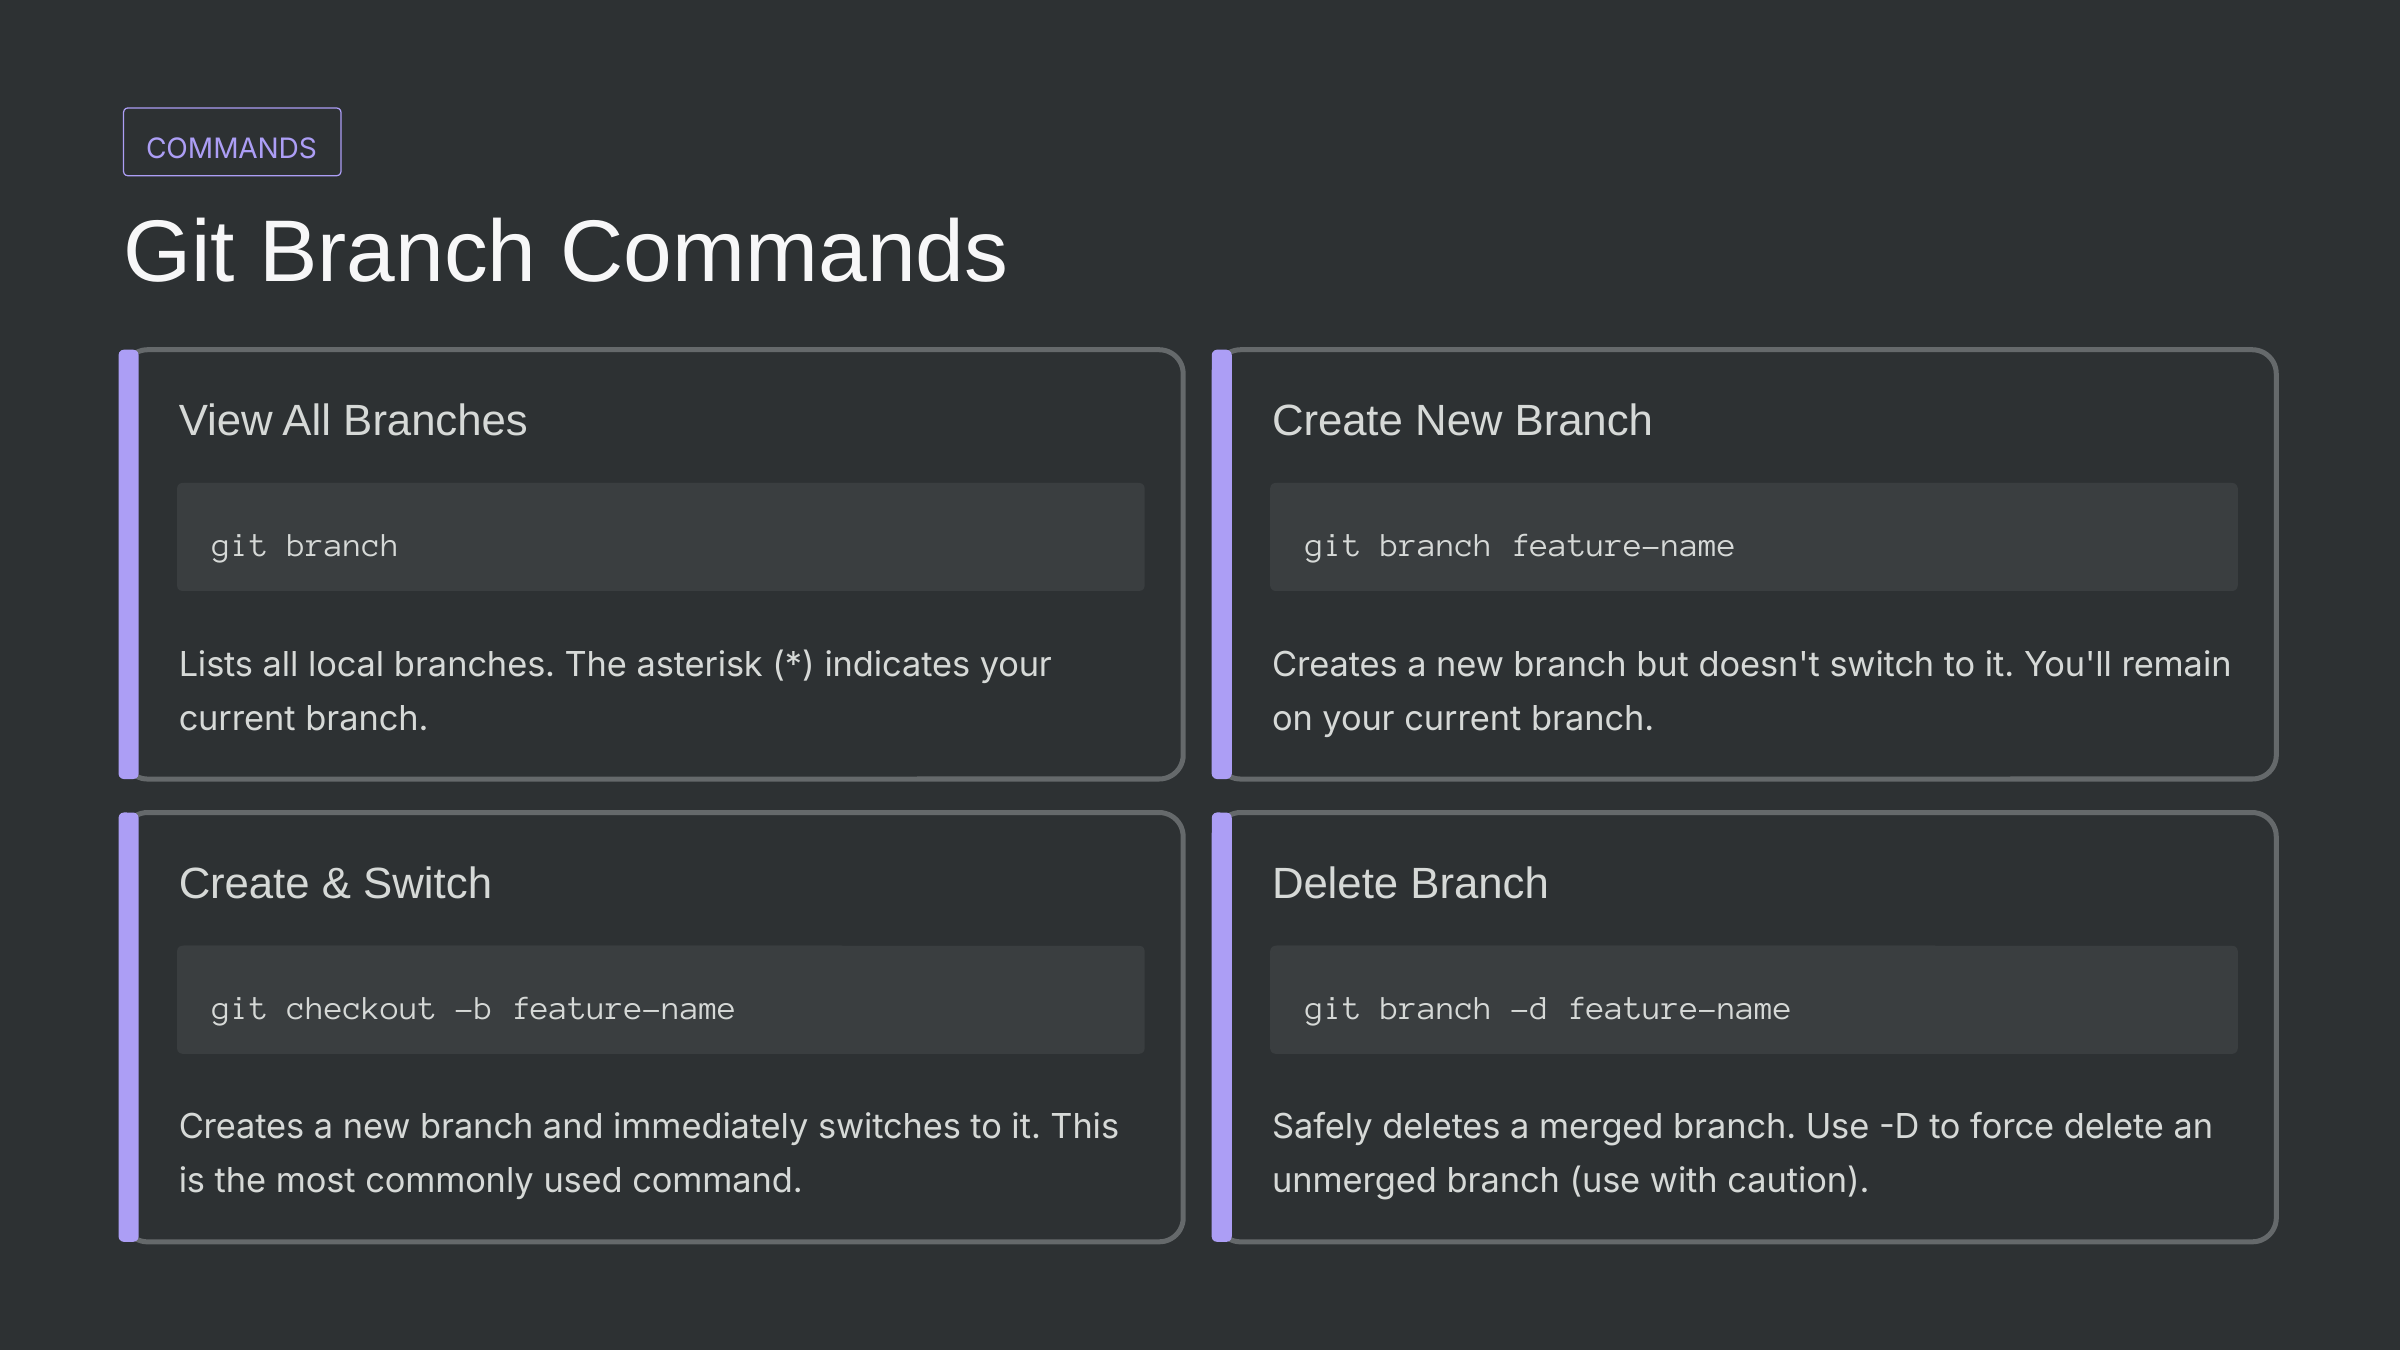

COMMANDS
Git Branch Commands

View All Branches
Create New Branch

git branch
git branch feature-name
Lists all local branches. The asterisk (*) indicates your current branch.
Creates a new branch but doesn't switch to it. You'll remain on your current branch.

Create & Switch
Delete Branch

git checkout -b feature-name
git branch -d feature-name
Creates a new branch and immediately switches to it. This is the most commonly used command.
Safely deletes a merged branch. Use -D to force delete an unmerged branch (use with caution).